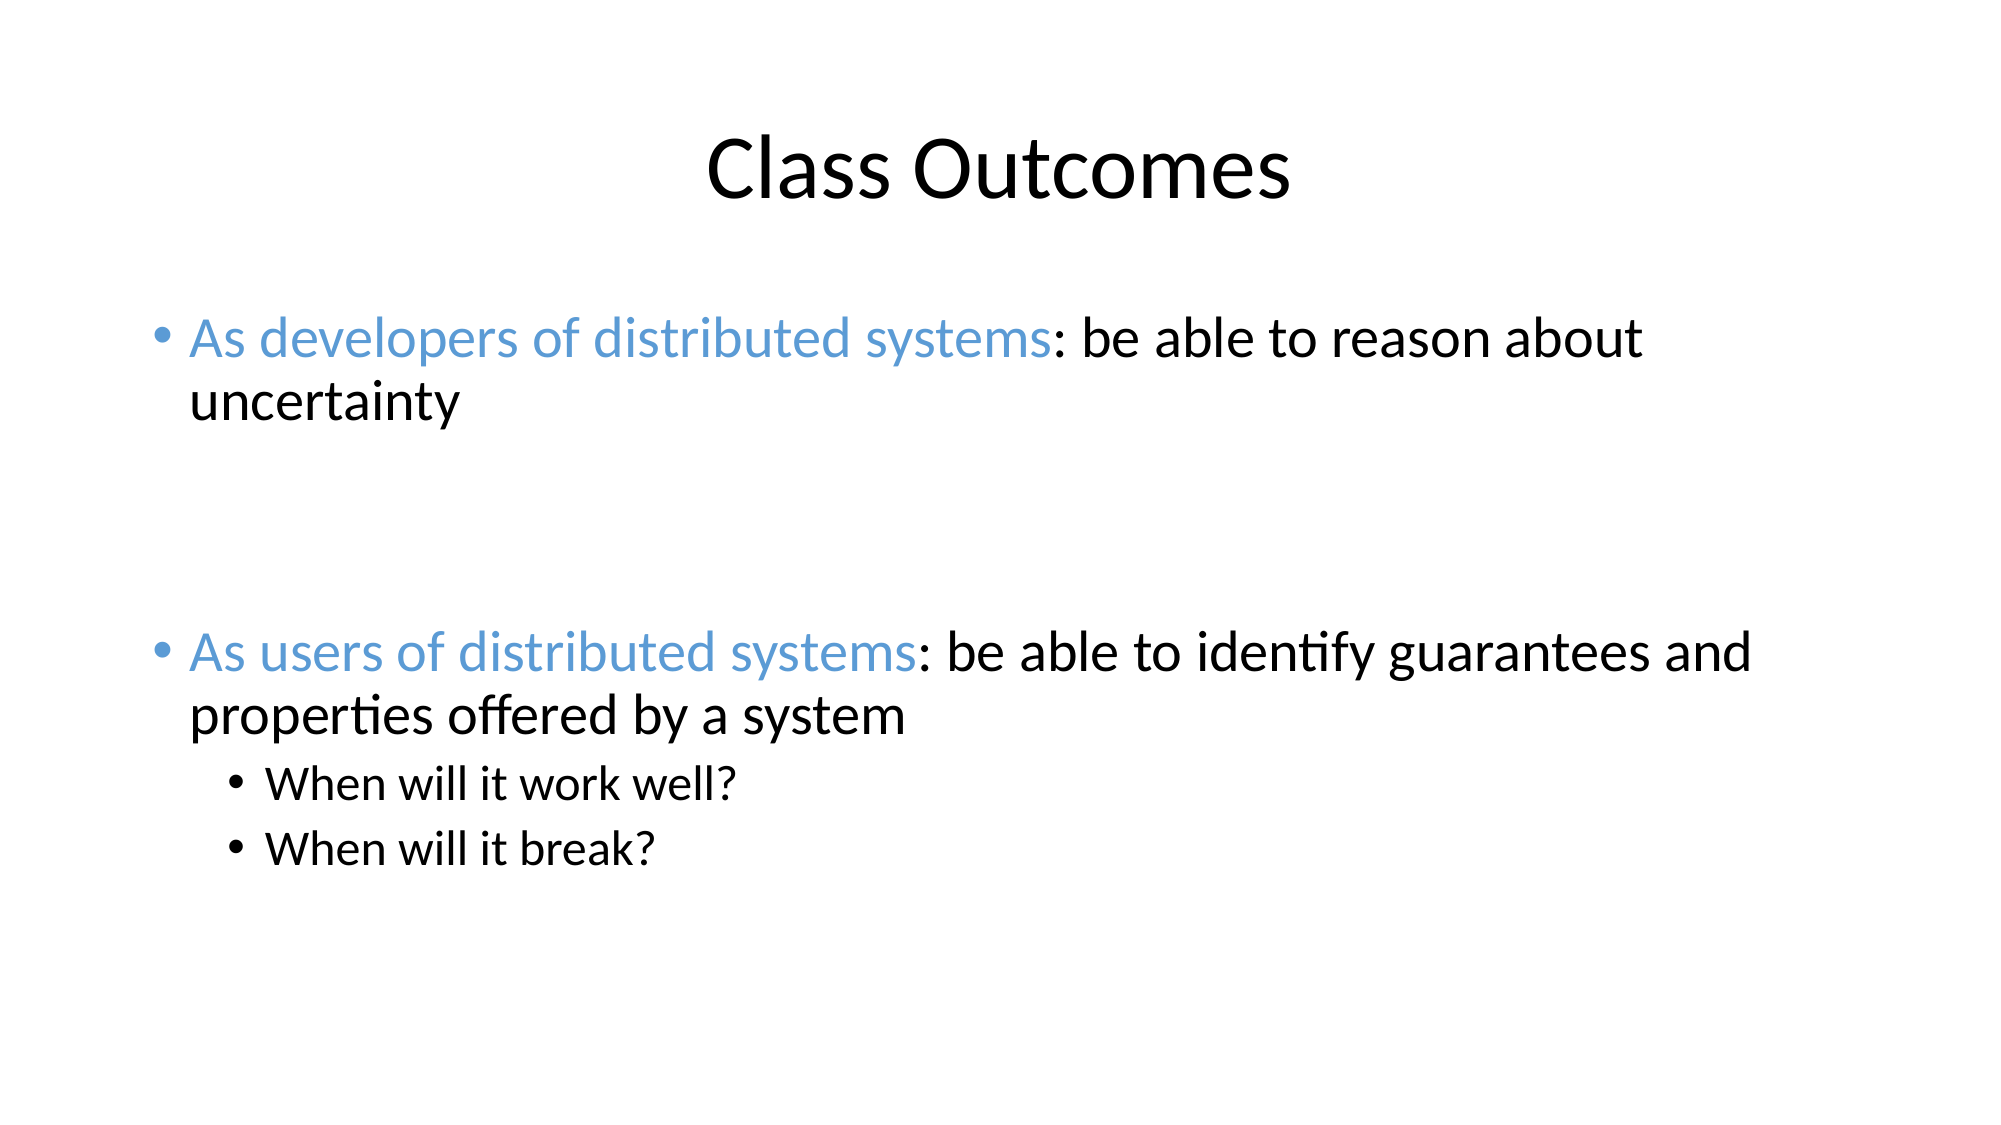

# Class Outcomes
As developers of distributed systems: be able to reason about uncertainty

As users of distributed systems: be able to identify guarantees and properties offered by a system
When will it work well?
When will it break?